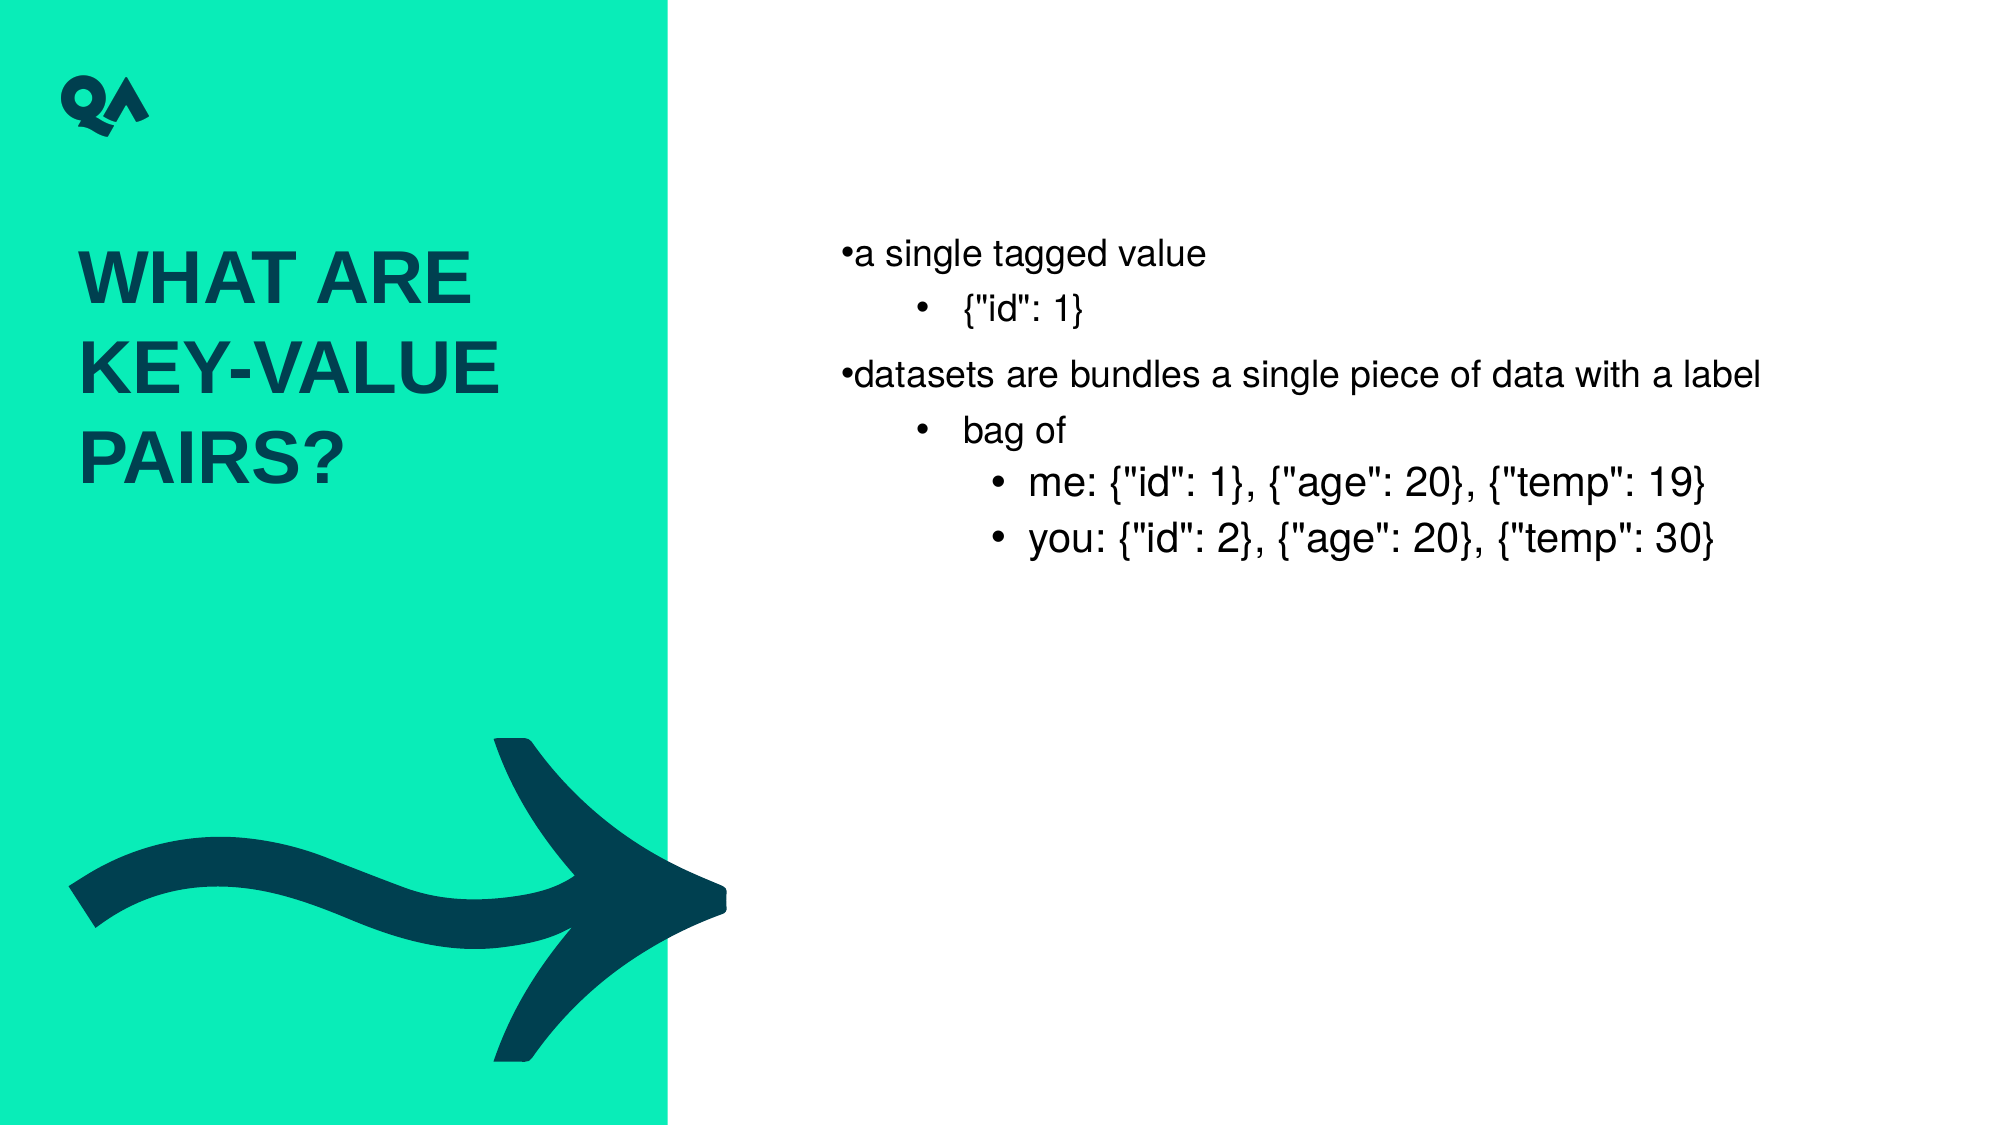

What are key-value pairs?
a single tagged value
{"id": 1}
datasets are bundles a single piece of data with a label
bag of
me: {"id": 1}, {"age": 20}, {"temp": 19}
you: {"id": 2}, {"age": 20}, {"temp": 30}